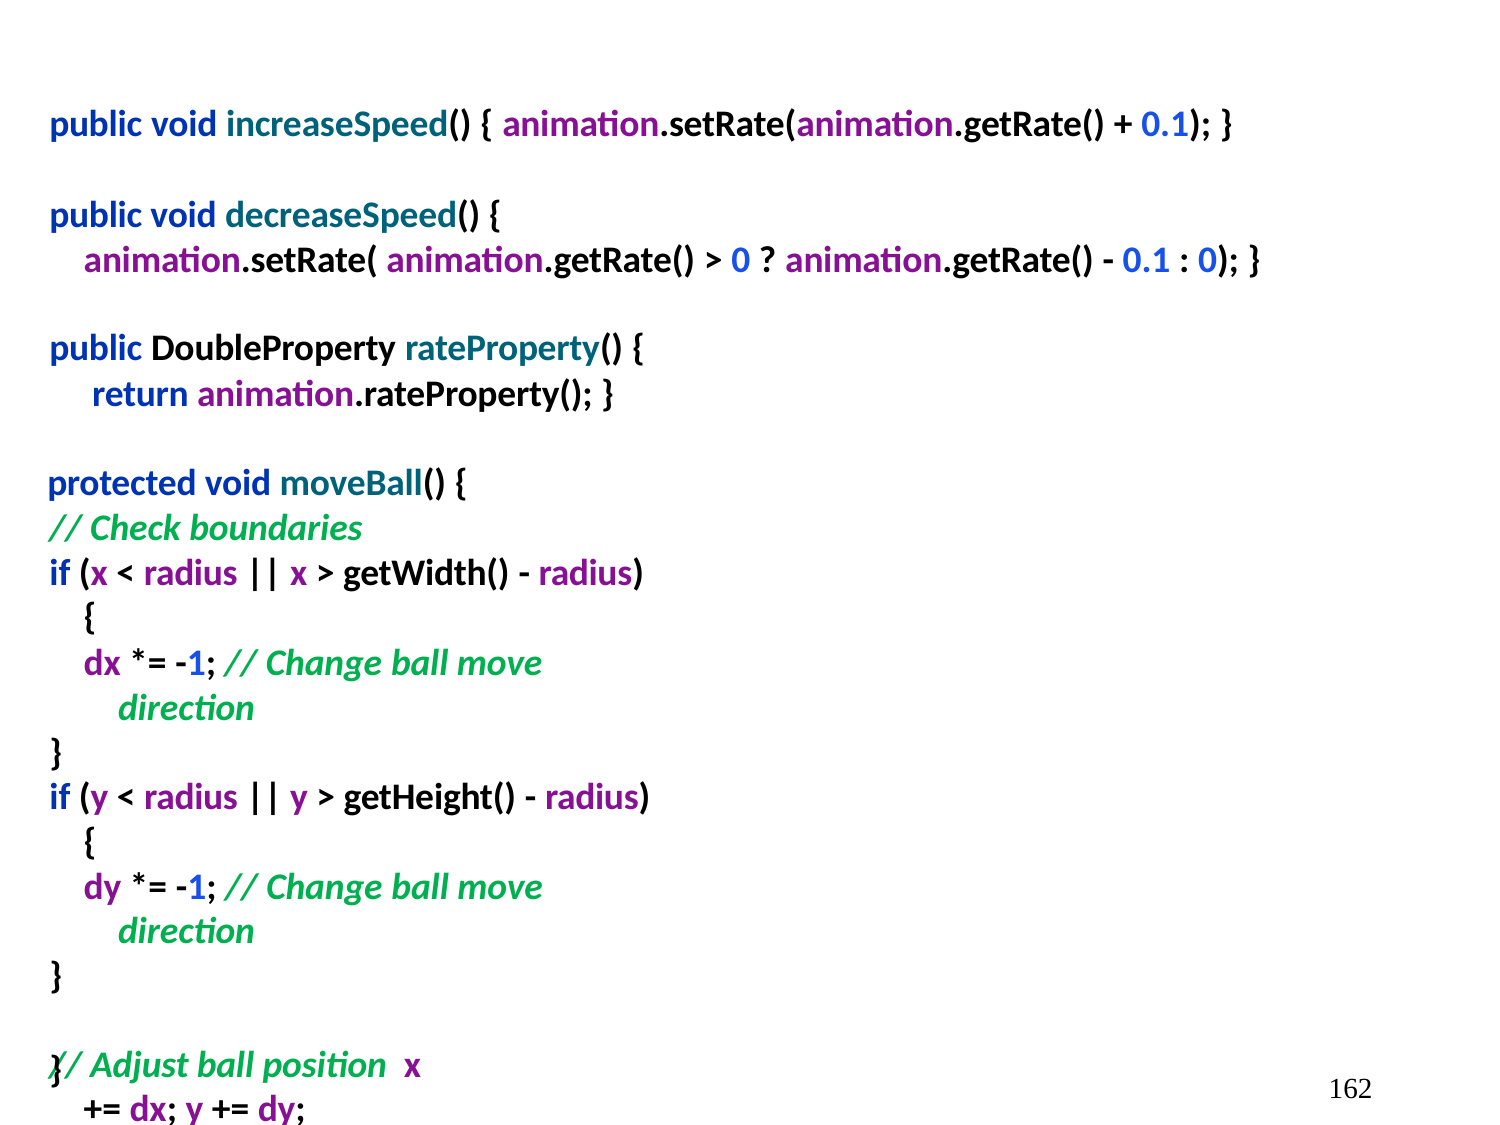

# public void increaseSpeed() { animation.setRate(animation.getRate() + 0.1); }
public void decreaseSpeed() {
animation.setRate( animation.getRate() > 0 ? animation.getRate() - 0.1 : 0); }

public DoubleProperty rateProperty() {  return animation.rateProperty(); }

protected void moveBall() {
// Check boundaries
if (x < radius || x > getWidth() - radius) {
dx *= -1; // Change ball move direction
}
if (y < radius || y > getHeight() - radius) {
dy *= -1; // Change ball move direction
}

// Adjust ball position  x += dx; y += dy;  circle.setCenterX(x);  circle.setCenterY(y);
}
162